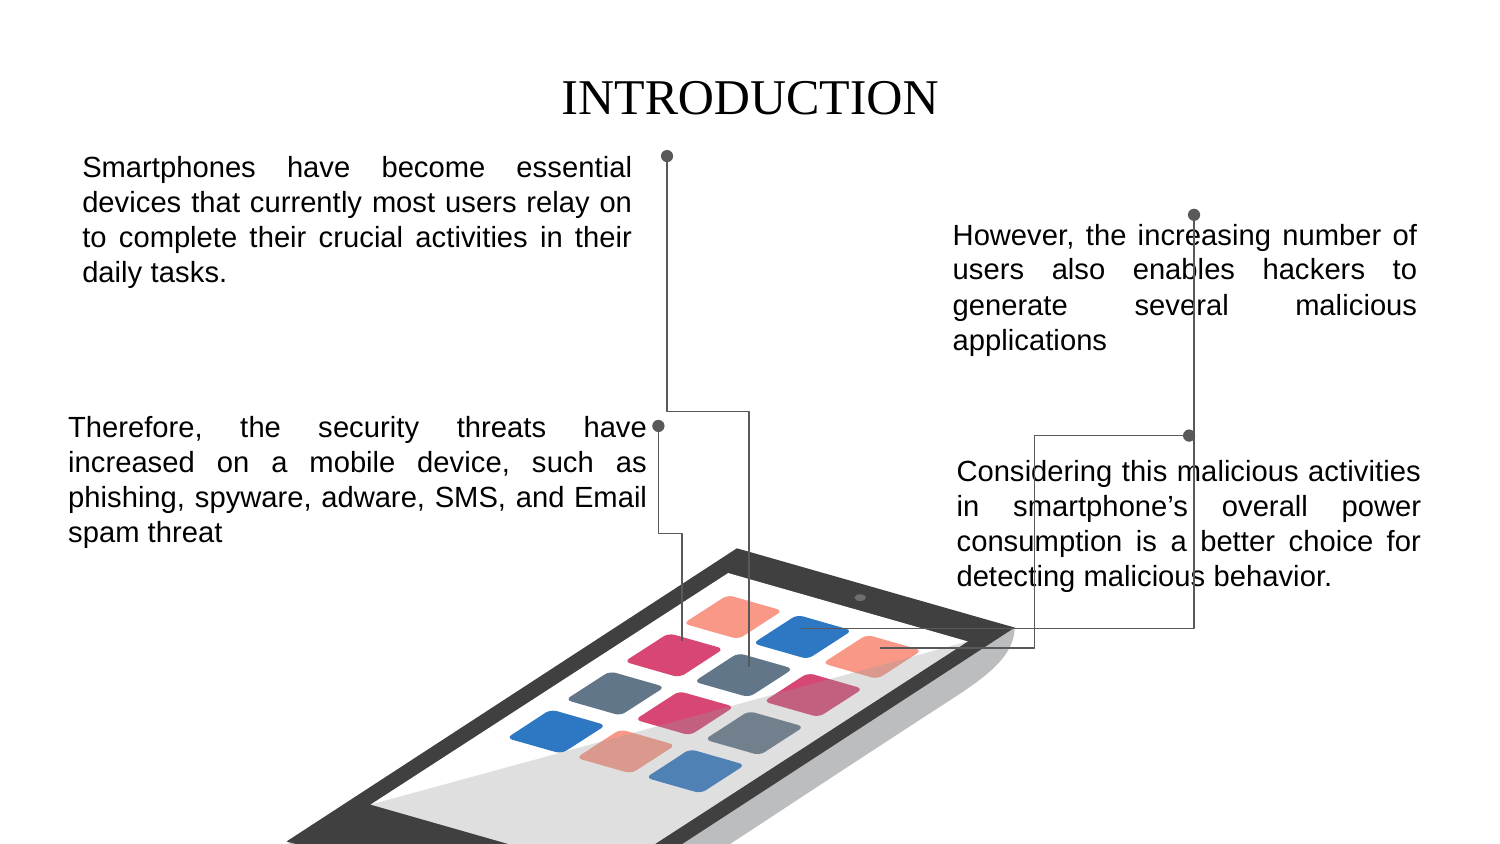

# INTRODUCTION
Smartphones have become essential devices that currently most users relay on to complete their crucial activities in their daily tasks.

However, the increasing number of users also enables hackers to generate several malicious applications
Therefore, the security threats have increased on a mobile device, such as phishing, spyware, adware, SMS, and Email spam threat

Considering this malicious activities in smartphone’s overall power consumption is a better choice for detecting malicious behavior.